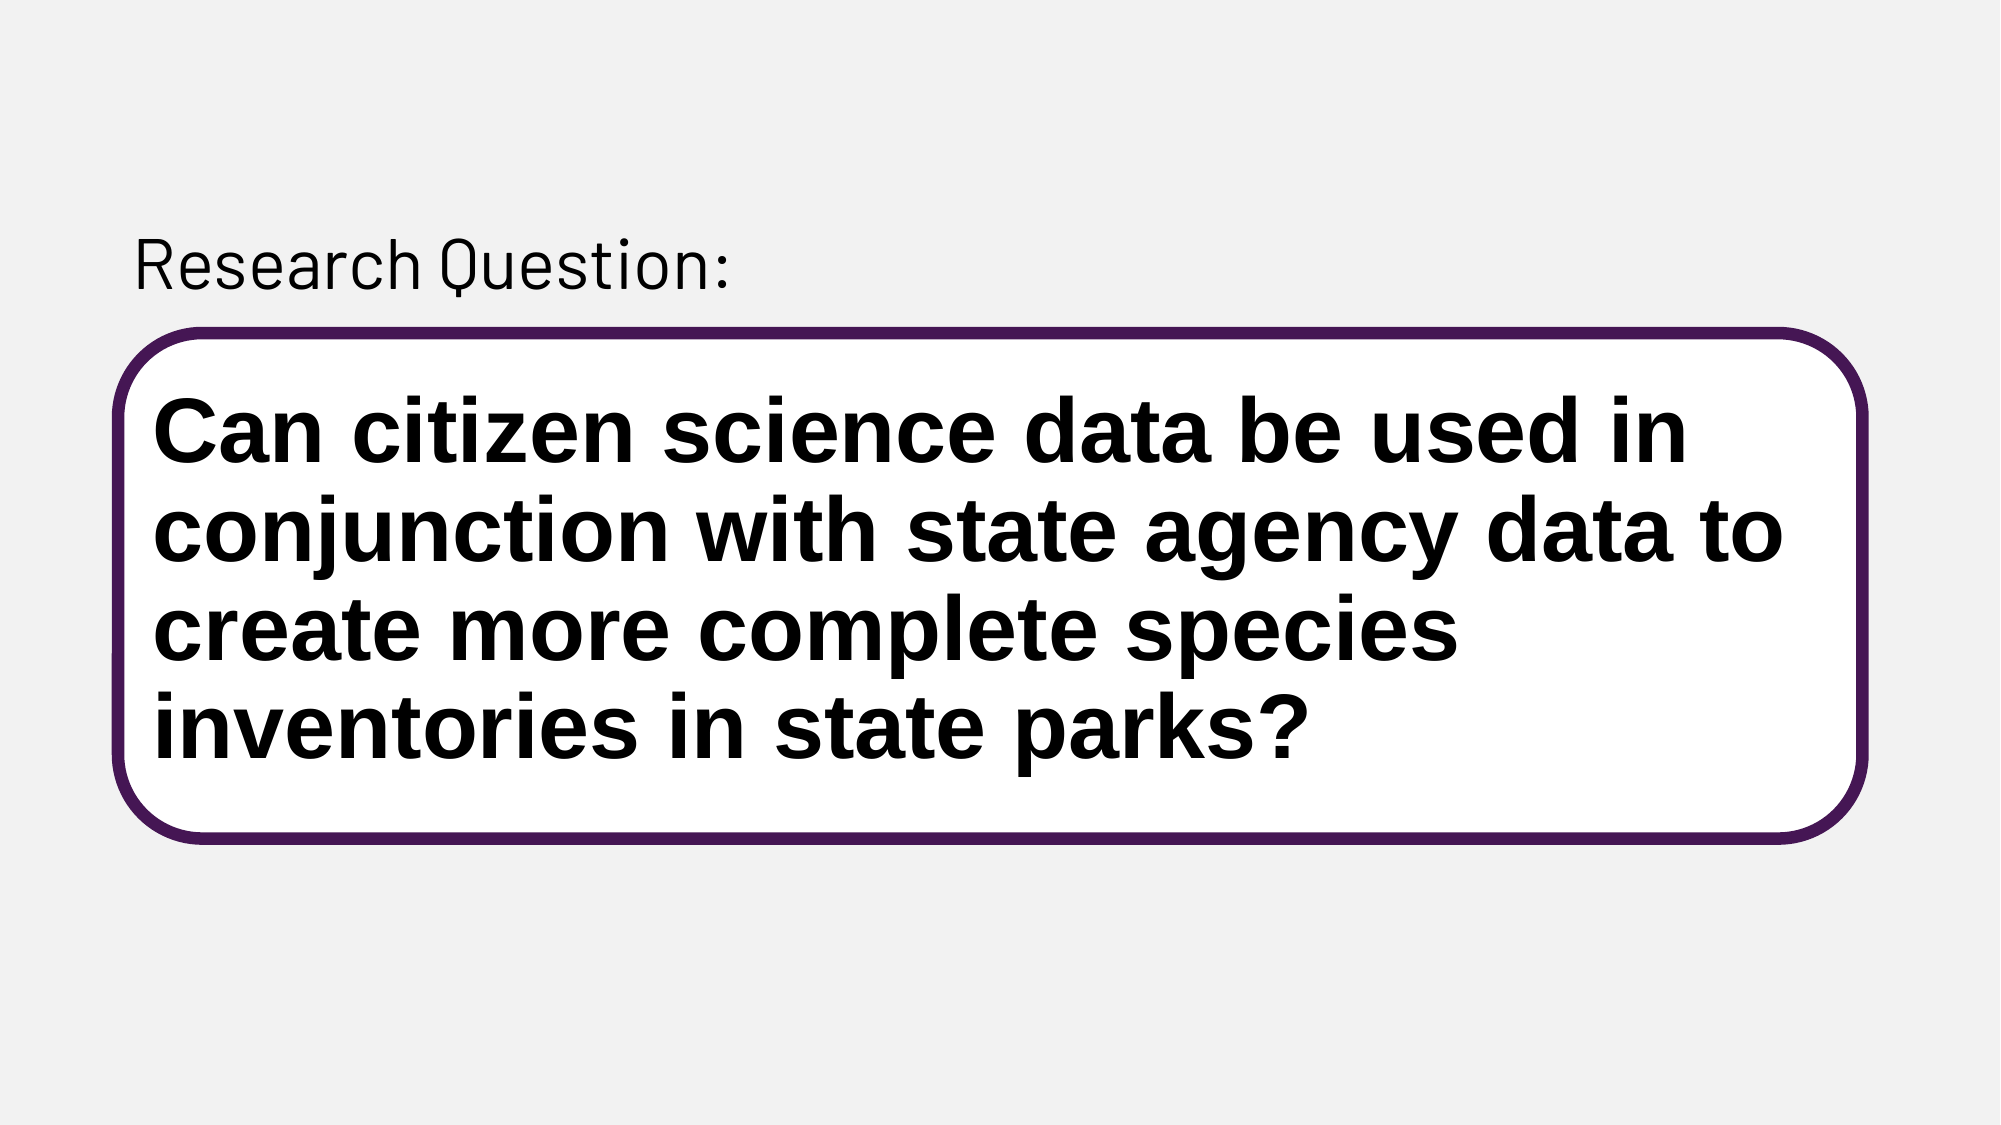

Research Question:
# Can citizen science data be used in conjunction with state agency data to create more complete species inventories in state parks?